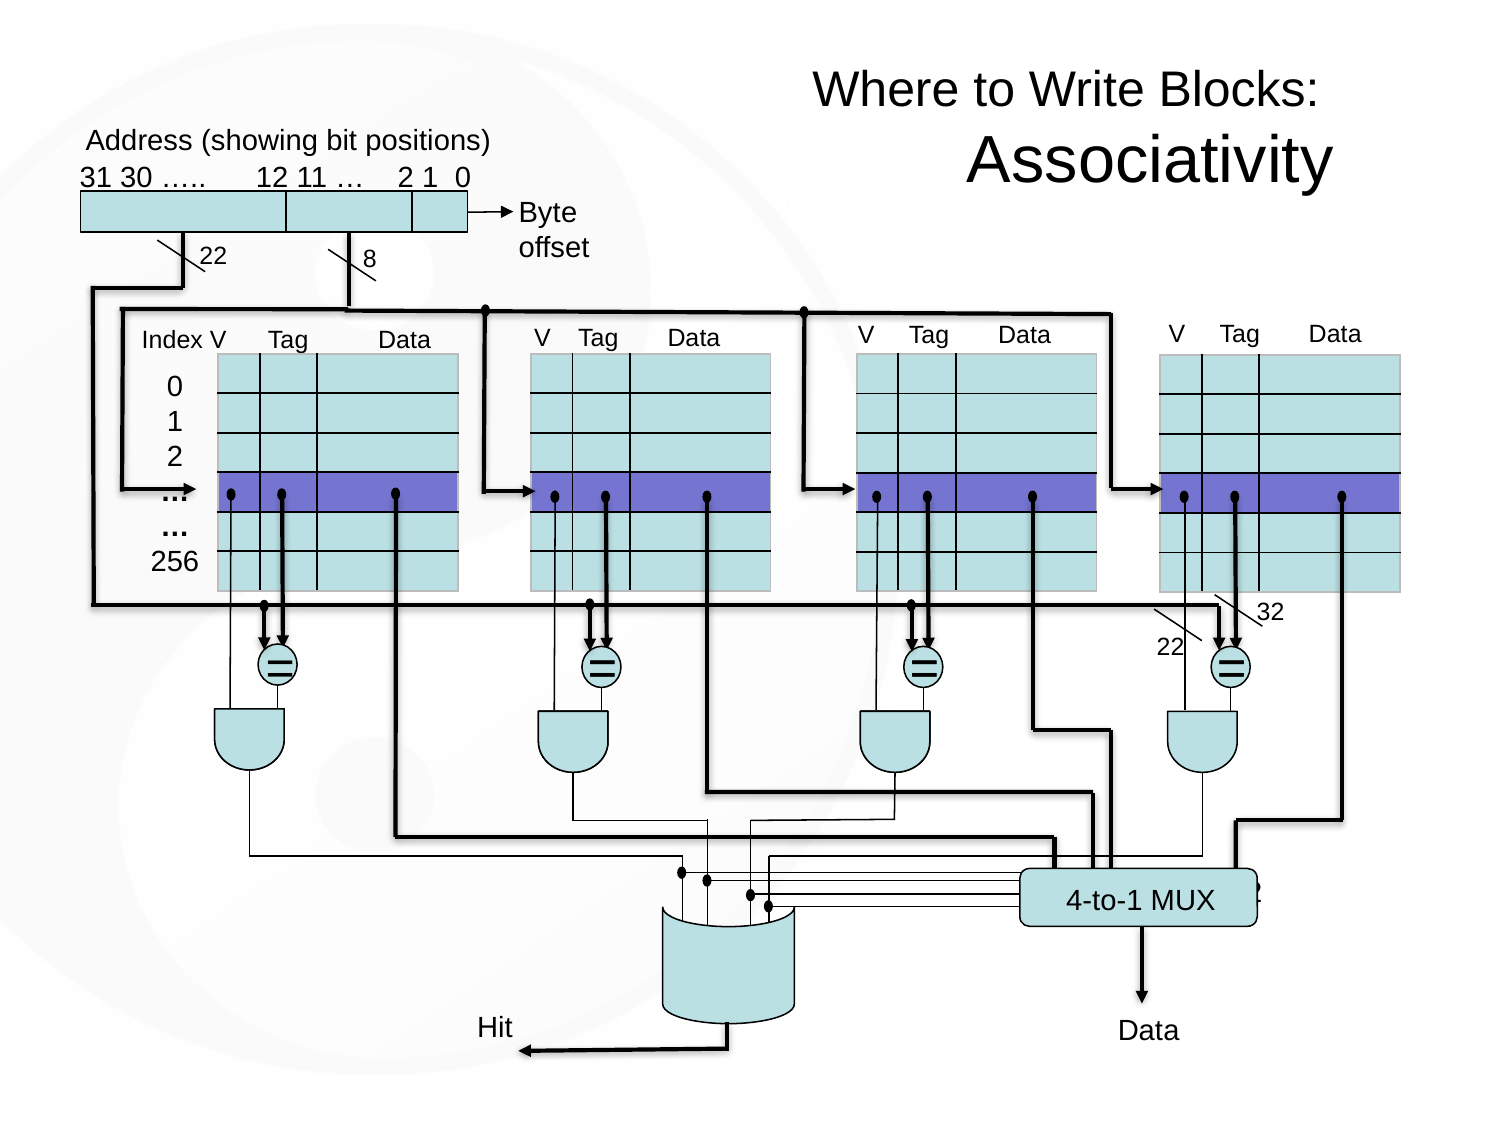

# Where to Write Blocks: Associativity
Address (showing bit positions)
31 30 …..      12 11 …    2 1  0
Byte offset

22
8

      V     Tag       Data
     V     Tag       Data
     V    Tag       Data
Index V      Tag          Data
|  |  |  |
| --- | --- | --- |
|  |  |  |
|  |  |  |
|  |  |  |
|  |  |  |
|  |  |  |
|  |  |  |
| --- | --- | --- |
|  |  |  |
|  |  |  |
|  |  |  |
|  |  |  |
|  |  |  |
|  |  |  |
| --- | --- | --- |
|  |  |  |
|  |  |  |
|  |  |  |
|  |  |  |
|  |  |  |
|  |  |  |
| --- | --- | --- |
|  |  |  |
|  |  |  |
|  |  |  |
|  |  |  |
|  |  |  |
0
1
2
…
…
256

32

22
=
=
=
=
=
=
=

52

4-to-1 MUX

Hit
Data